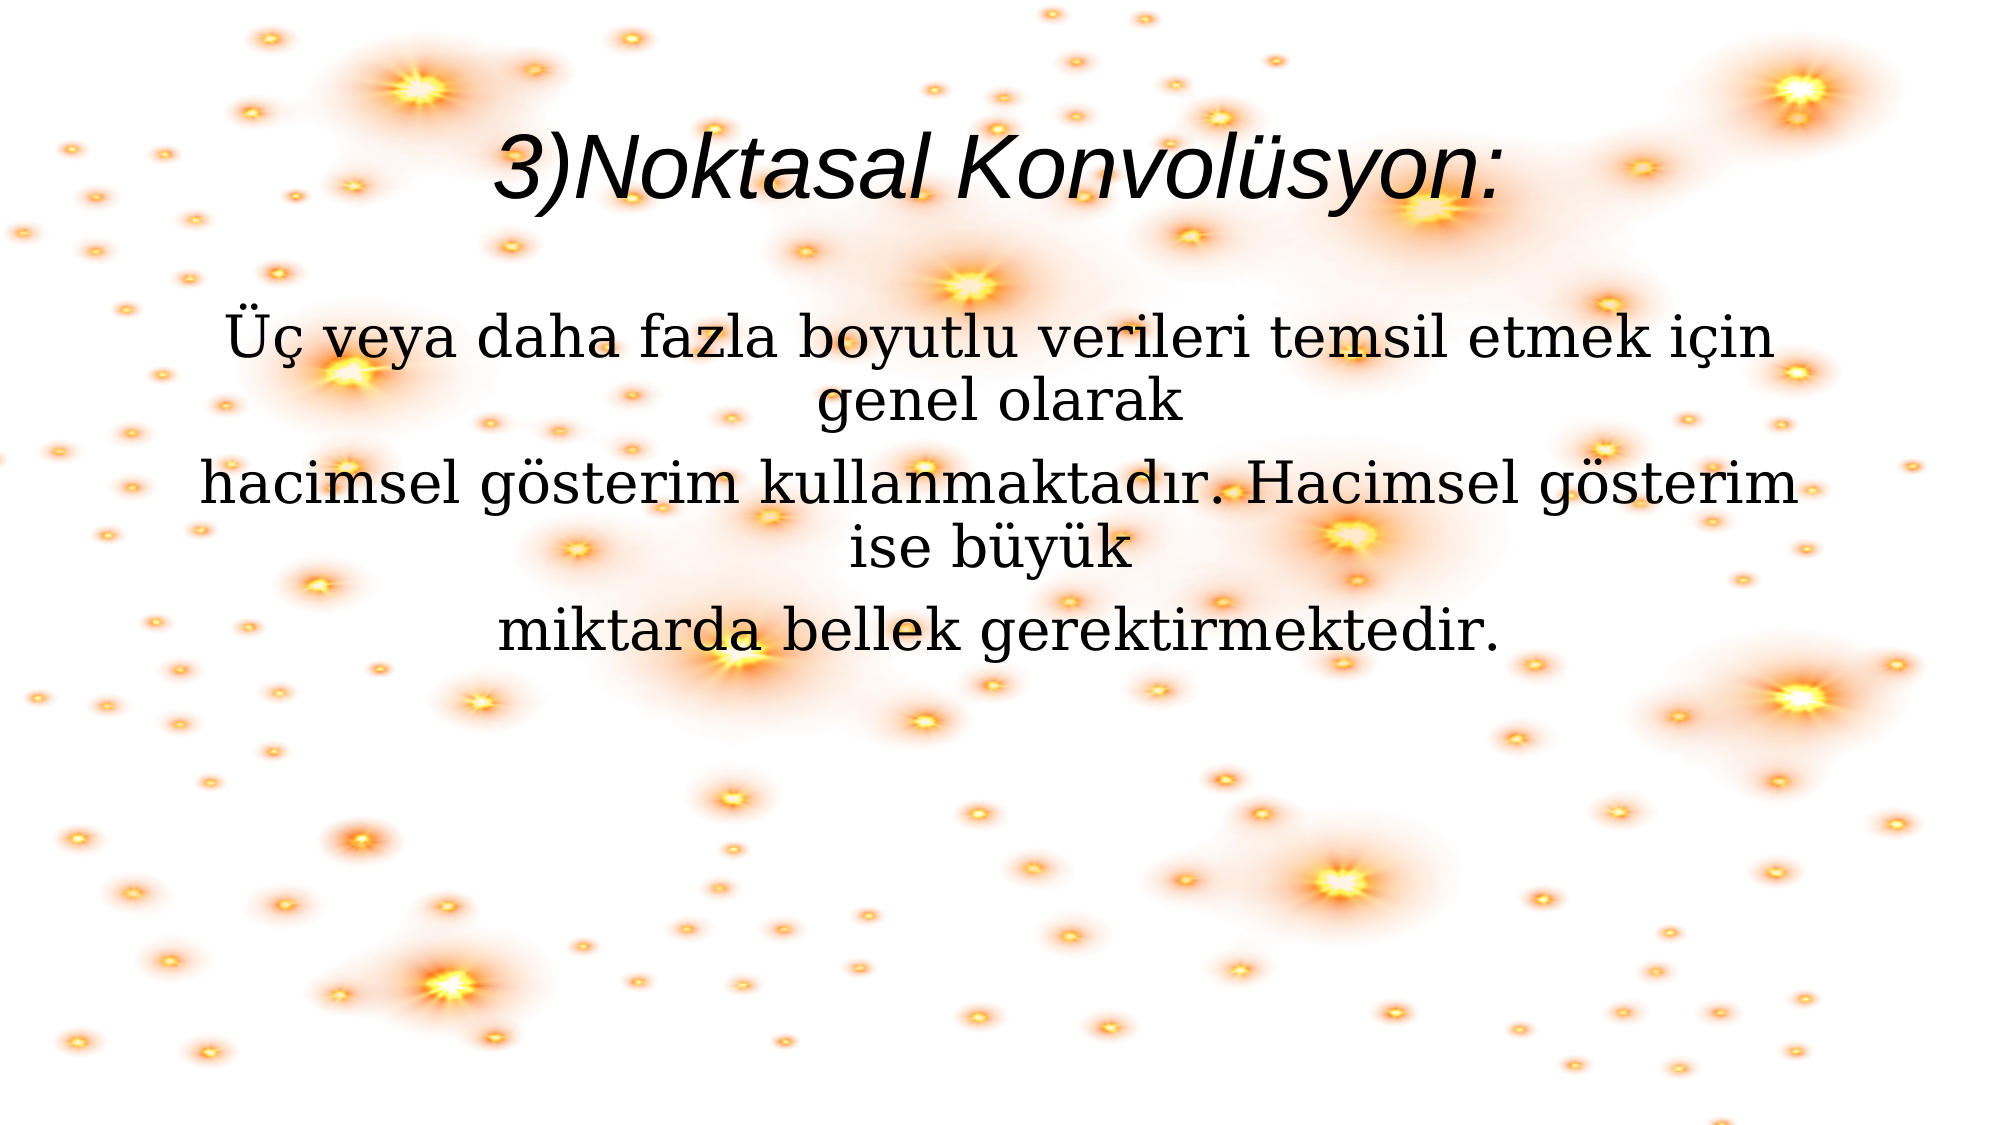

# 3)Noktasal Konvolüsyon:
Üç veya daha fazla boyutlu verileri temsil etmek için genel olarak
hacimsel gösterim kullanmaktadır. Hacimsel gösterim ise büyük
miktarda bellek gerektirmektedir.